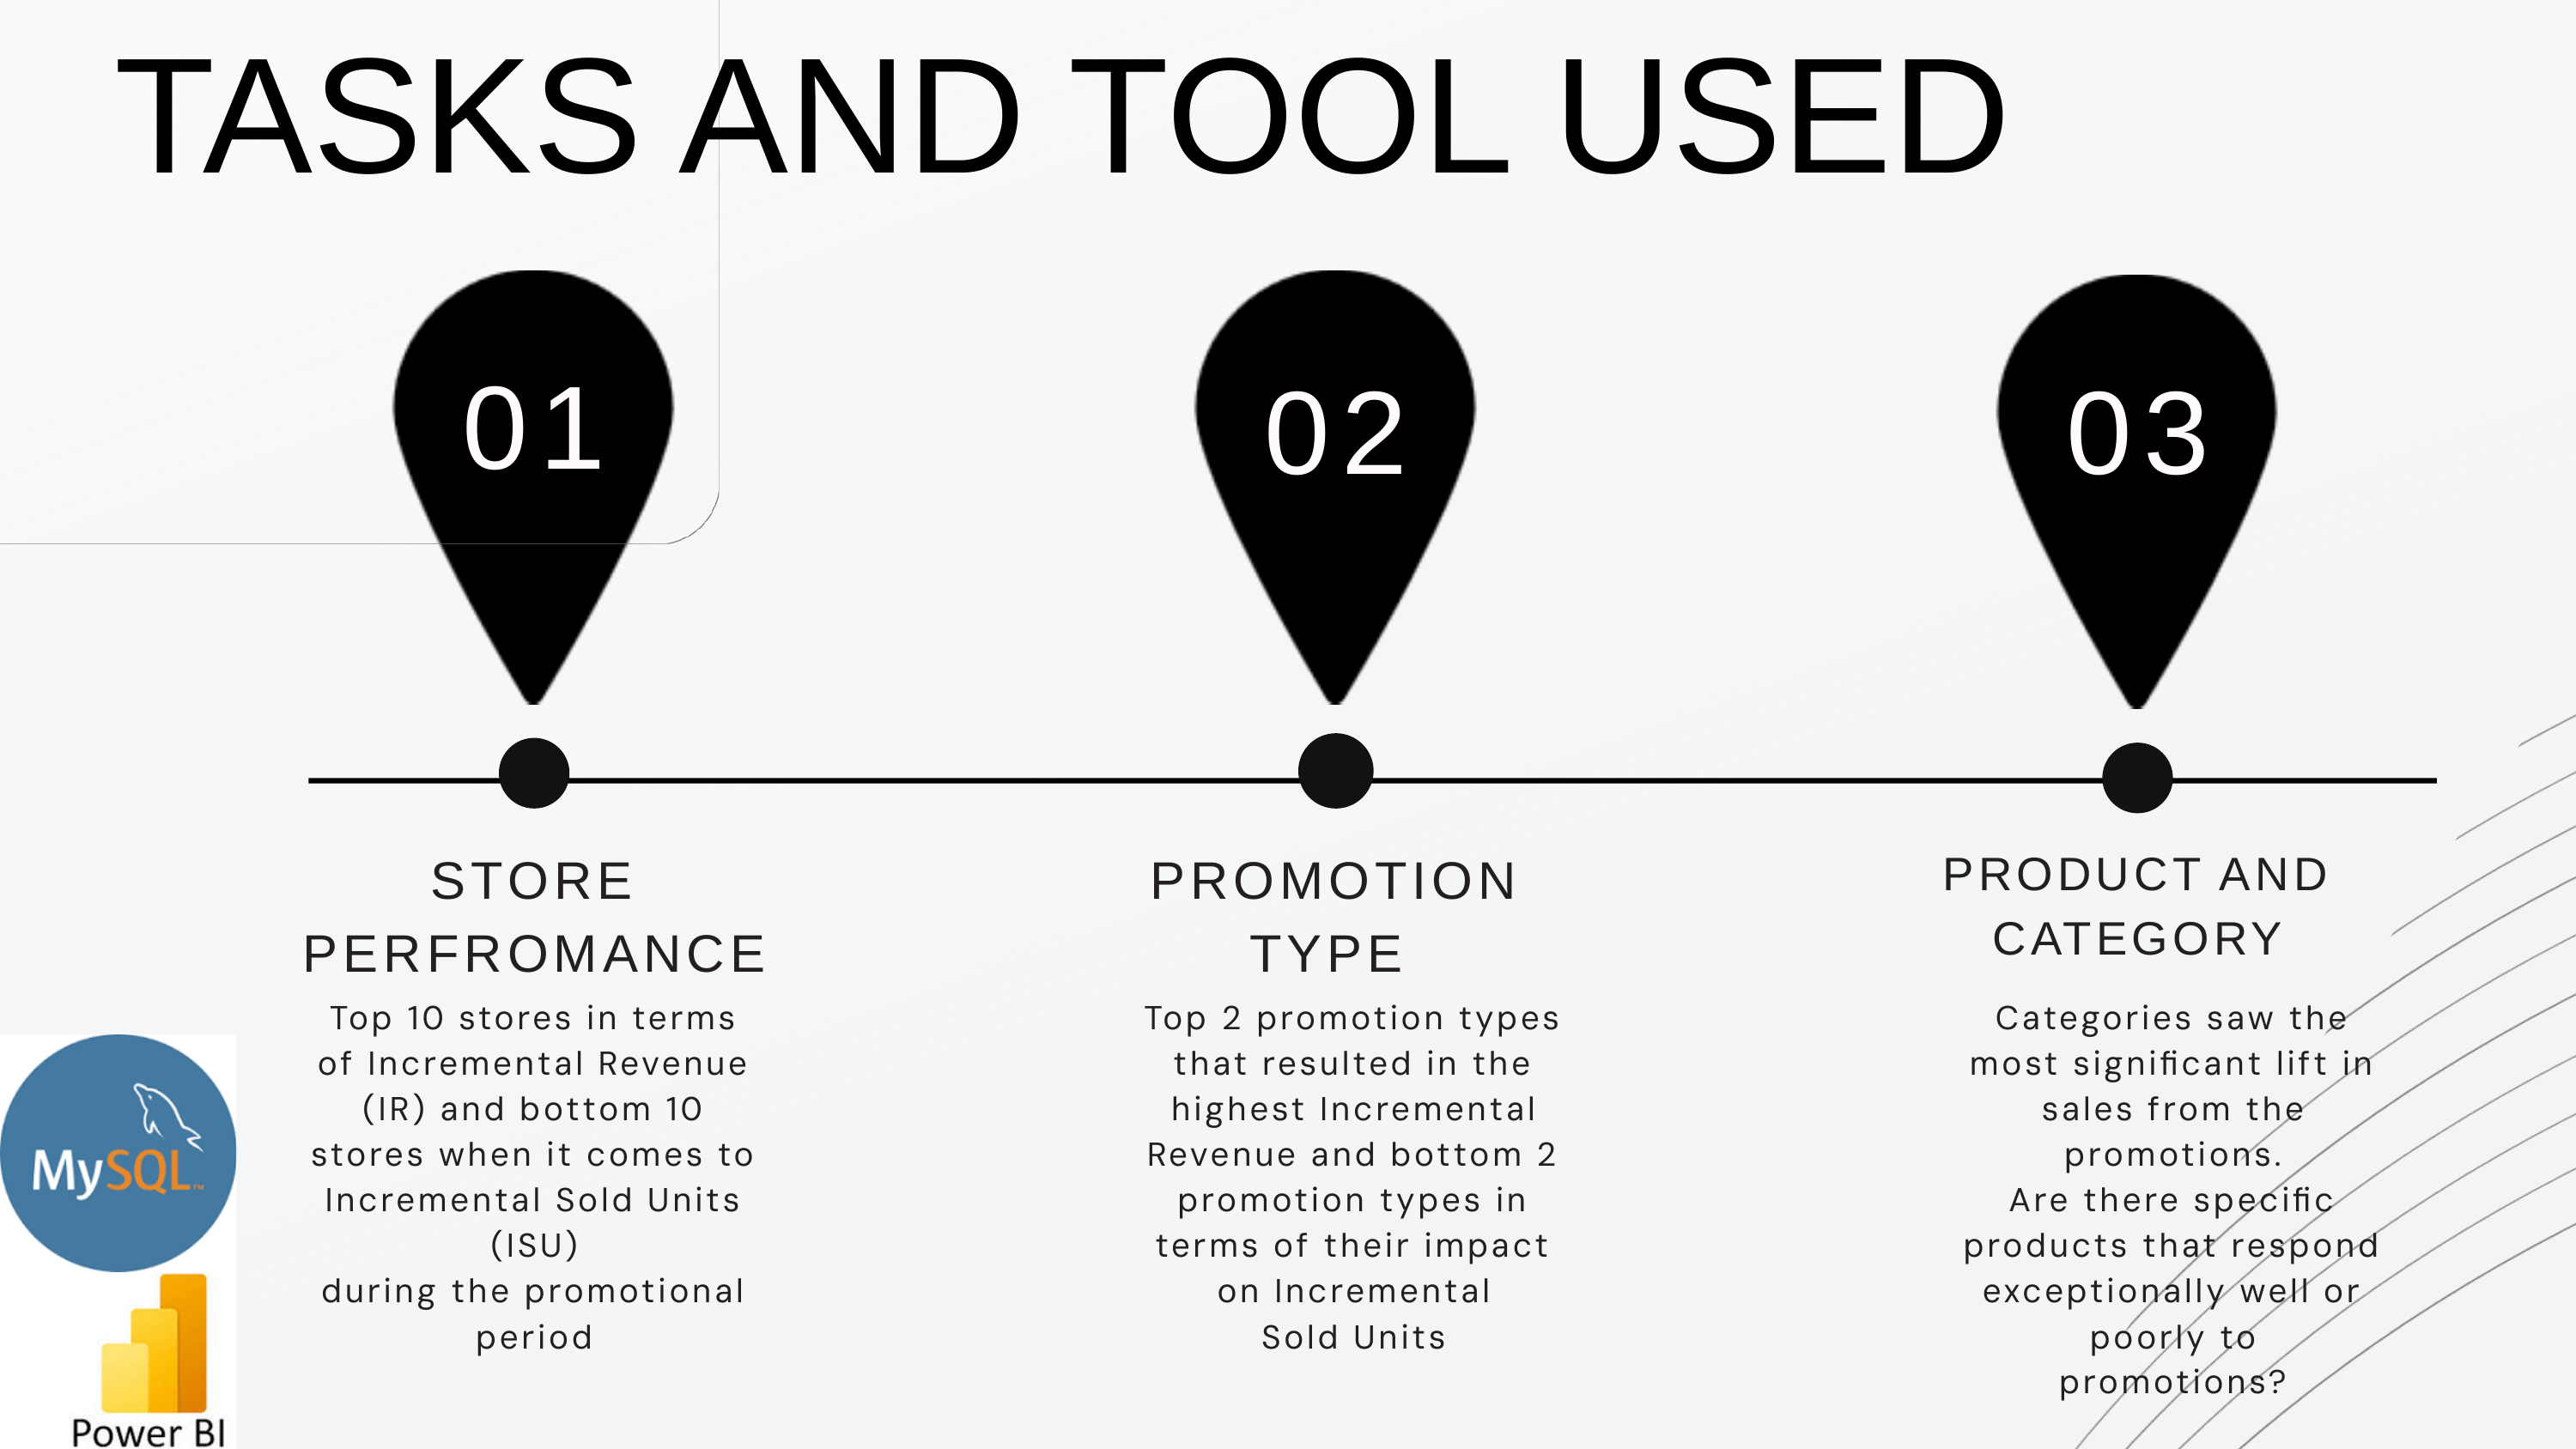

TASKS AND TOOL USED

01
02
03

PRODUCT AND CATEGORY
STORE PERFROMANCE
PROMOTION TYPE
Top 10 stores in terms of Incremental Revenue (IR) and bottom 10 stores when it comes to Incremental Sold Units (ISU)
during the promotional period
Top 2 promotion types that resulted in the highest Incremental
Revenue and bottom 2 promotion types in terms of their impact on Incremental
Sold Units
Categories saw the most significant lift in sales from the
promotions.
Are there specific products that respond exceptionally well or poorly to
promotions?